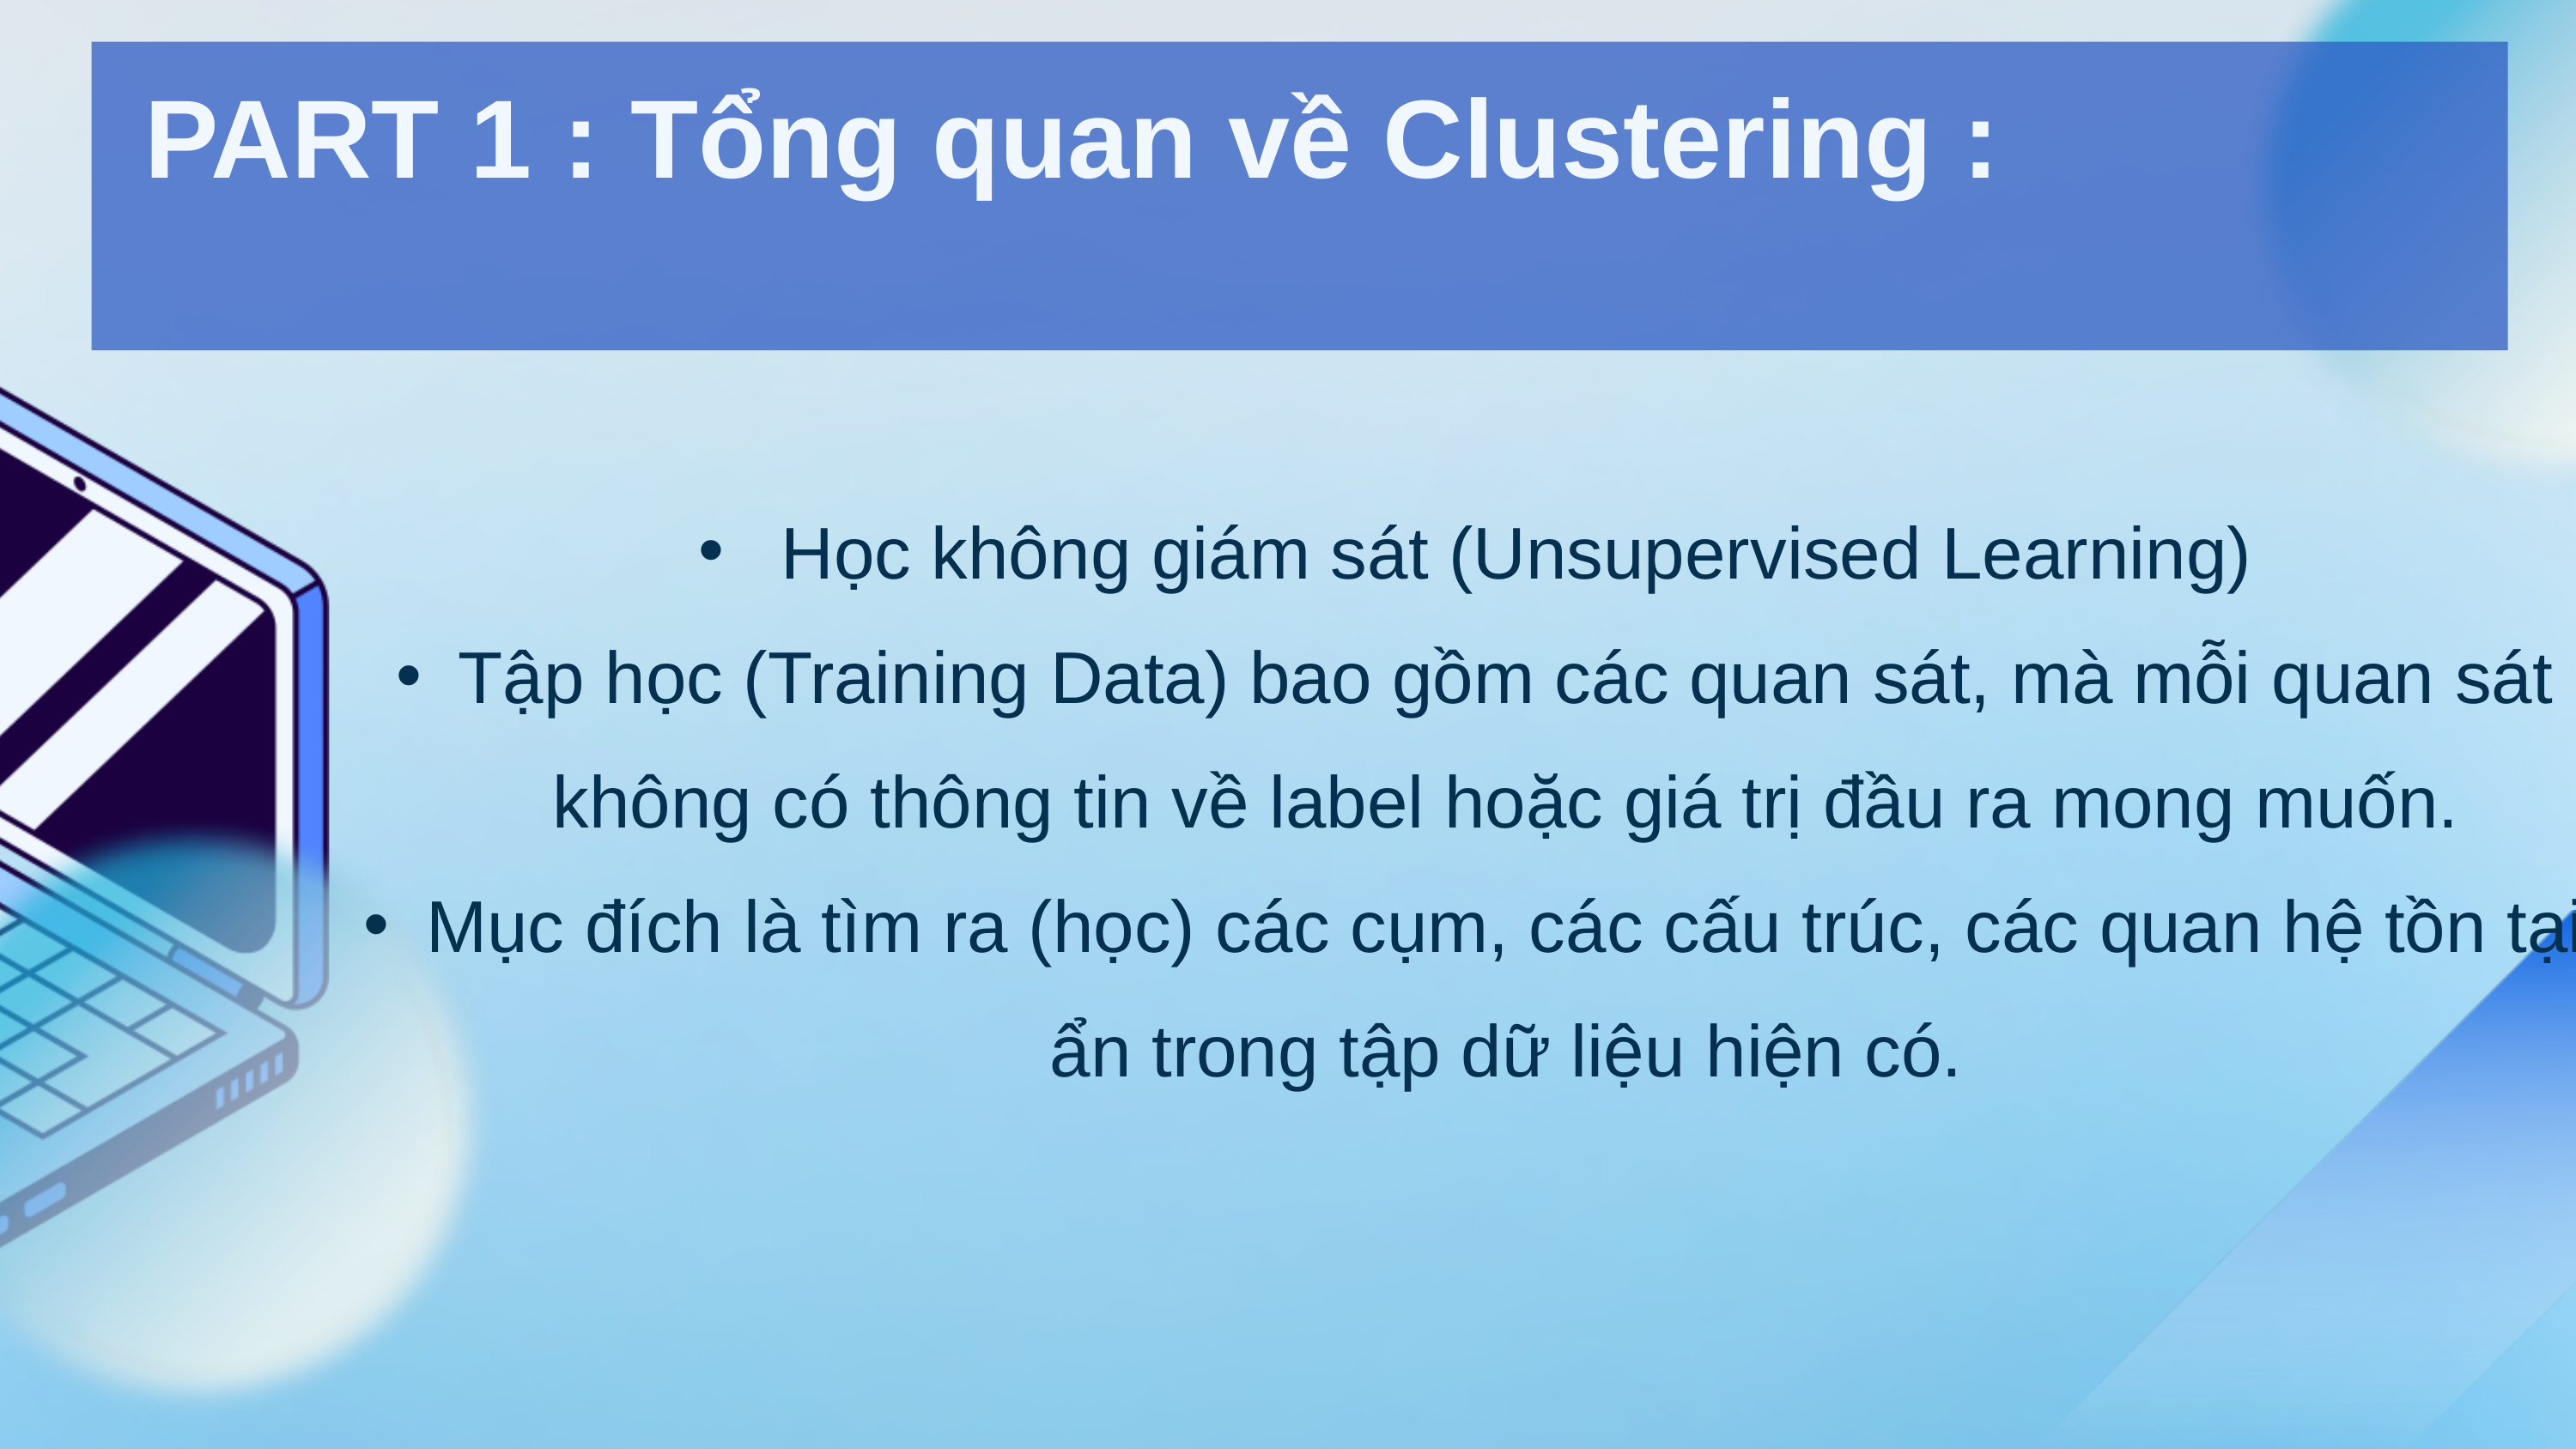

PART 1 : Tổng quan về Clustering :

 Học không giám sát (Unsupervised Learning)
Tập học (Training Data) bao gồm các quan sát, mà mỗi quan sát không có thông tin về label hoặc giá trị đầu ra mong muốn.
Mục đích là tìm ra (học) các cụm, các cấu trúc, các quan hệ tồn tại ẩn trong tập dữ liệu hiện có.